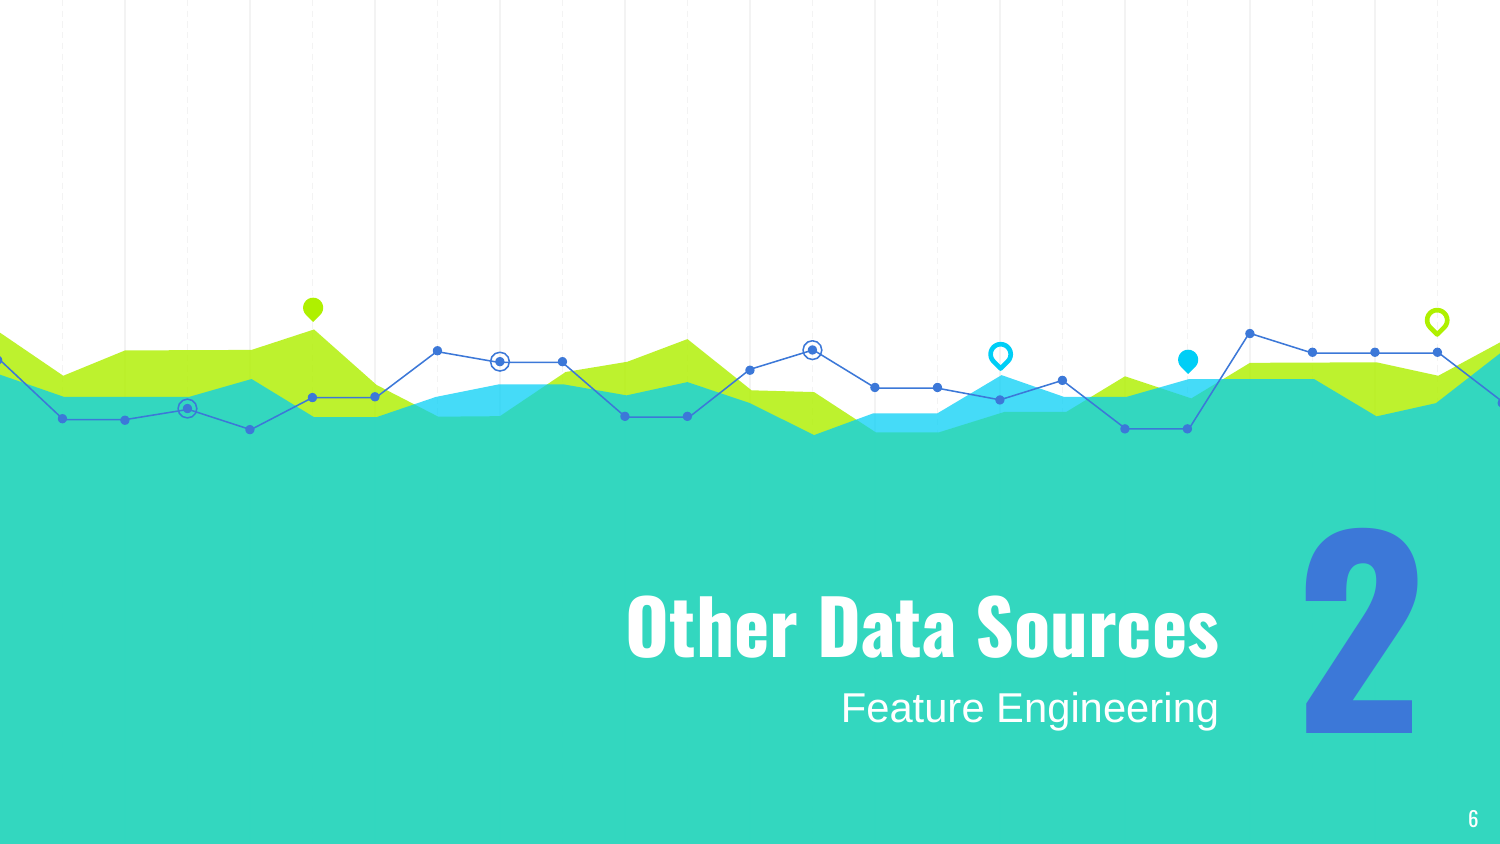

# Other Data Sources
2
Feature Engineering
6